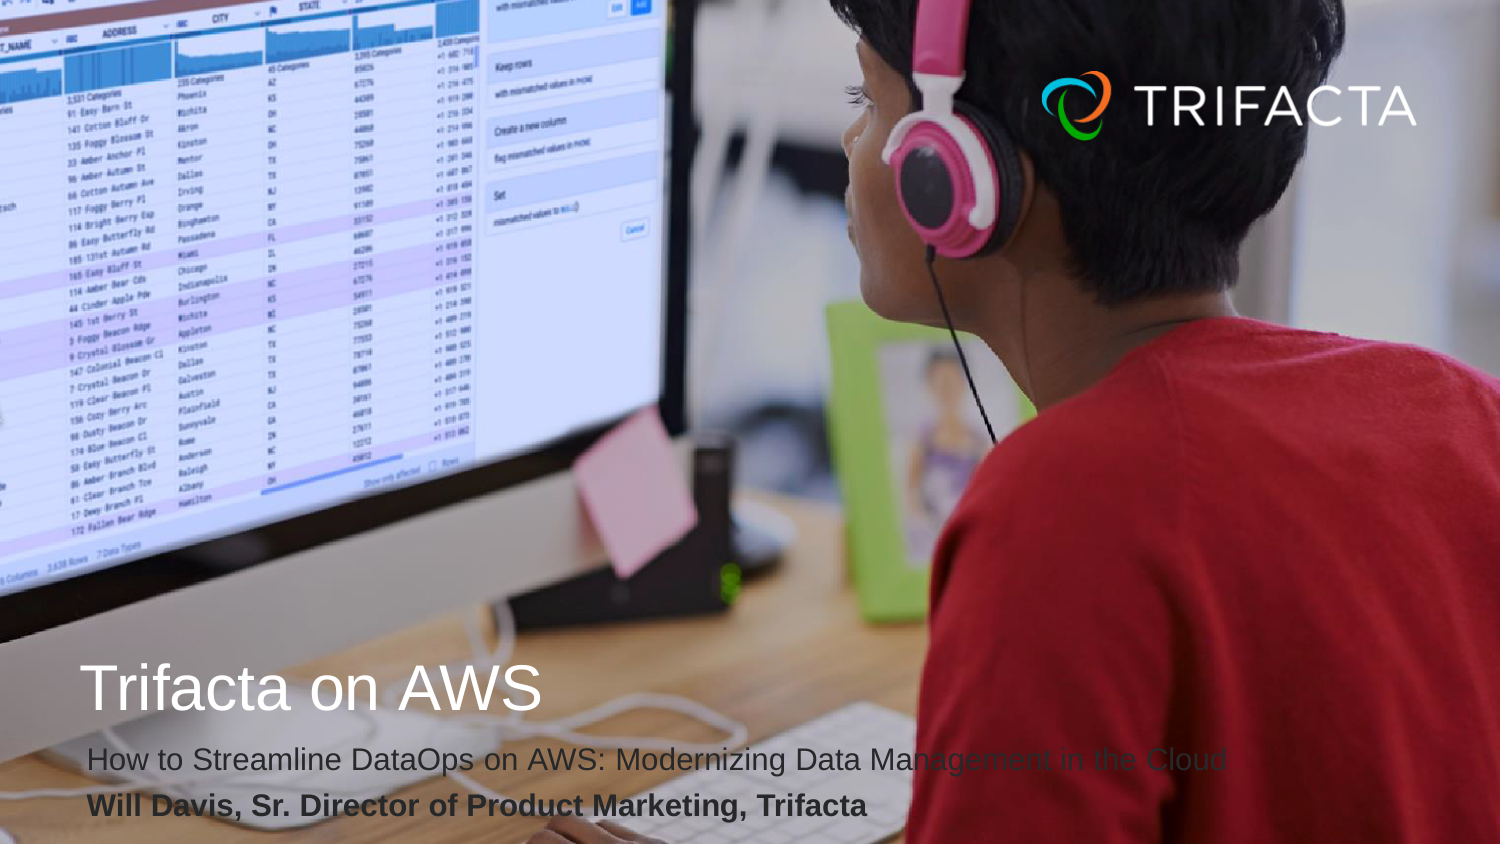

Trifacta on AWS
How to Streamline DataOps on AWS: Modernizing Data Management in the Cloud
Will Davis, Sr. Director of Product Marketing, Trifacta